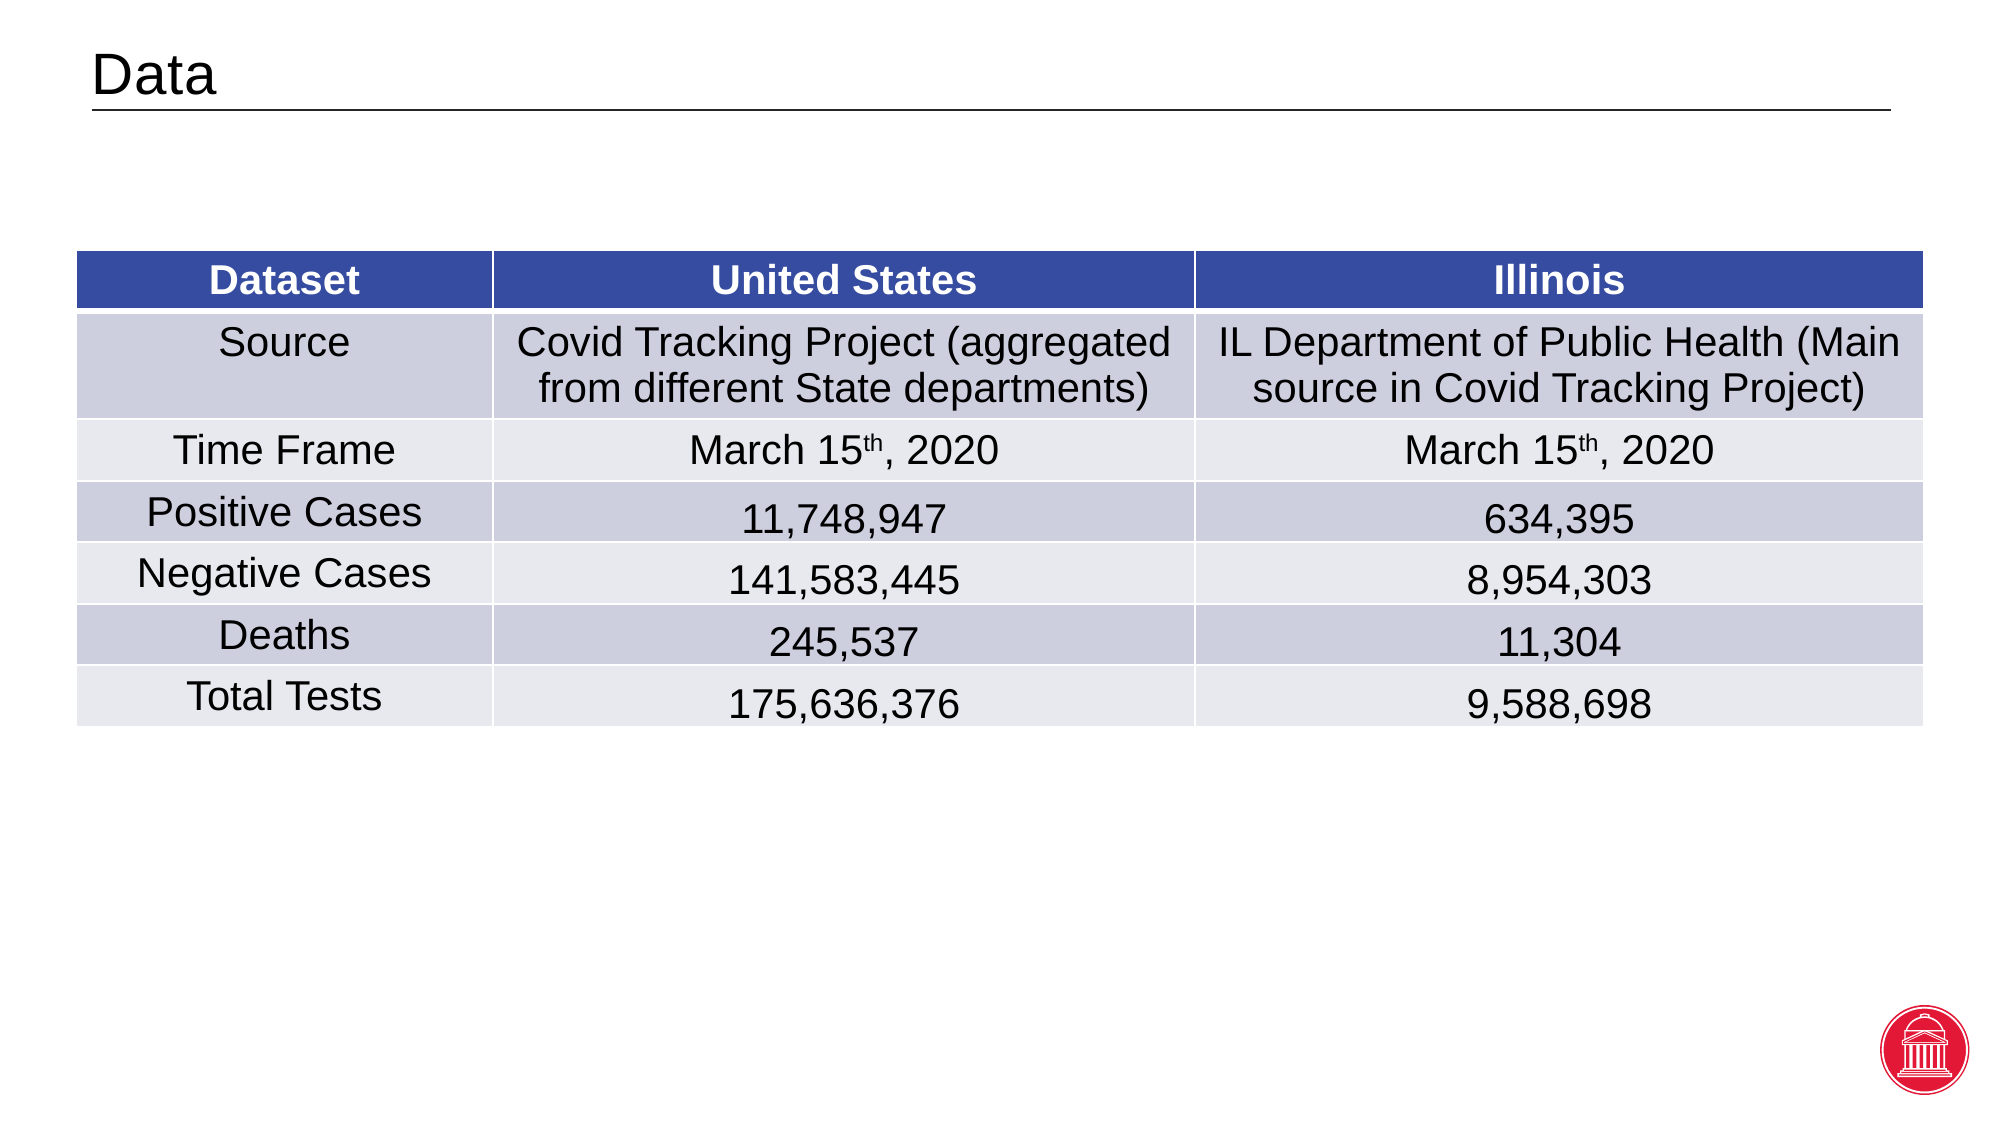

# Data
| Dataset | United States | Illinois |
| --- | --- | --- |
| Source | Covid Tracking Project (aggregated from different State departments) | IL Department of Public Health (Main source in Covid Tracking Project) |
| Time Frame | March 15th, 2020 | March 15th, 2020 |
| Positive Cases | 11,748,947 | 634,395 |
| Negative Cases | 141,583,445 | 8,954,303 |
| Deaths | 245,537 | 11,304 |
| Total Tests | 175,636,376 | 9,588,698 |